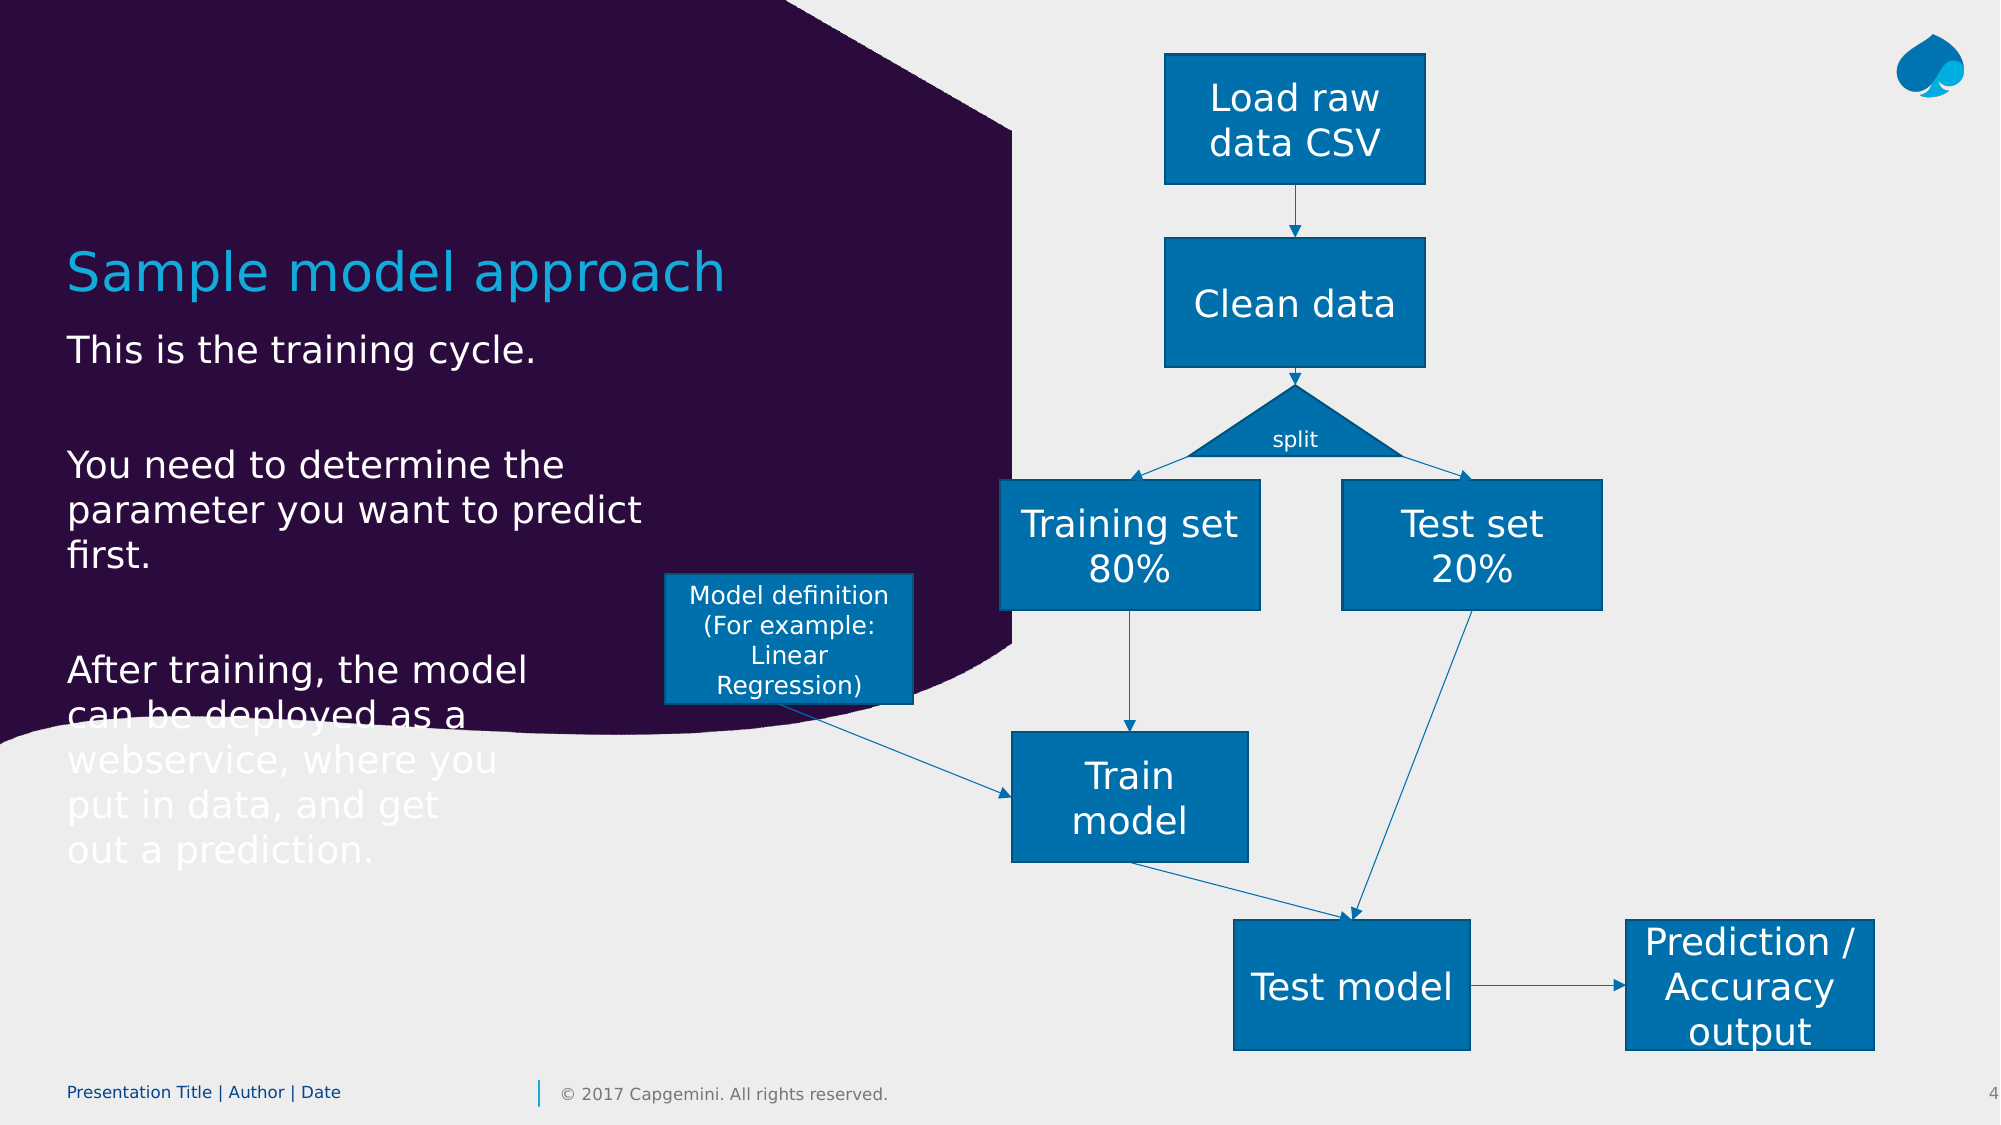

Load raw data CSV
# Sample model approach
Clean data
This is the training cycle.

You need to determine the parameter you want to predict first.

After training, the model
can be deployed as a
webservice, where you
put in data, and get
out a prediction.
split
Training set 80%
Test set 20%
Model definition (For example: Linear Regression)
Train model
Test model
Prediction / Accuracy output